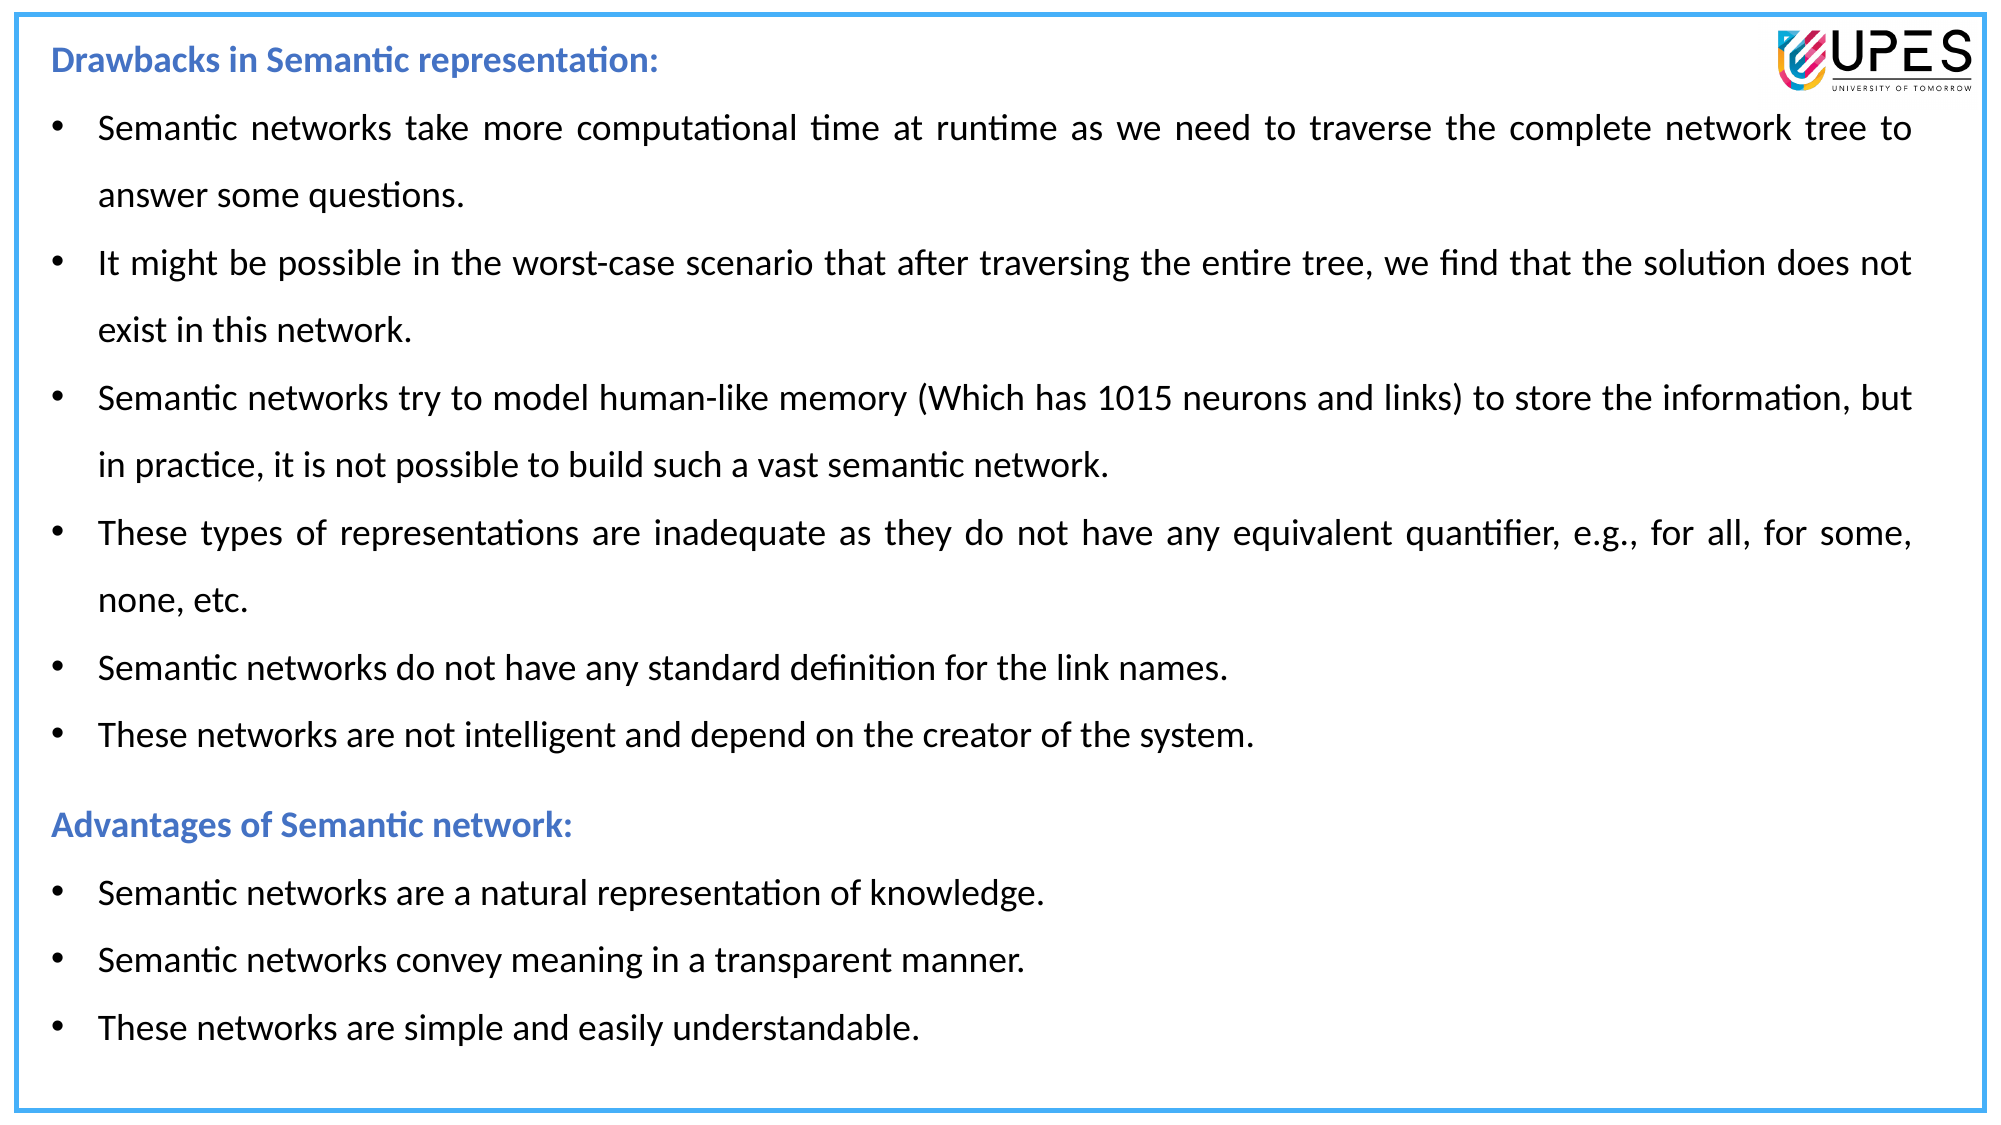

Drawbacks in Semantic representation:
Semantic networks take more computational time at runtime as we need to traverse the complete network tree to answer some questions.
It might be possible in the worst-case scenario that after traversing the entire tree, we find that the solution does not exist in this network.
Semantic networks try to model human-like memory (Which has 1015 neurons and links) to store the information, but in practice, it is not possible to build such a vast semantic network.
These types of representations are inadequate as they do not have any equivalent quantifier, e.g., for all, for some, none, etc.
Semantic networks do not have any standard definition for the link names.
These networks are not intelligent and depend on the creator of the system.

Advantages of Semantic network:
Semantic networks are a natural representation of knowledge.
Semantic networks convey meaning in a transparent manner.
These networks are simple and easily understandable.